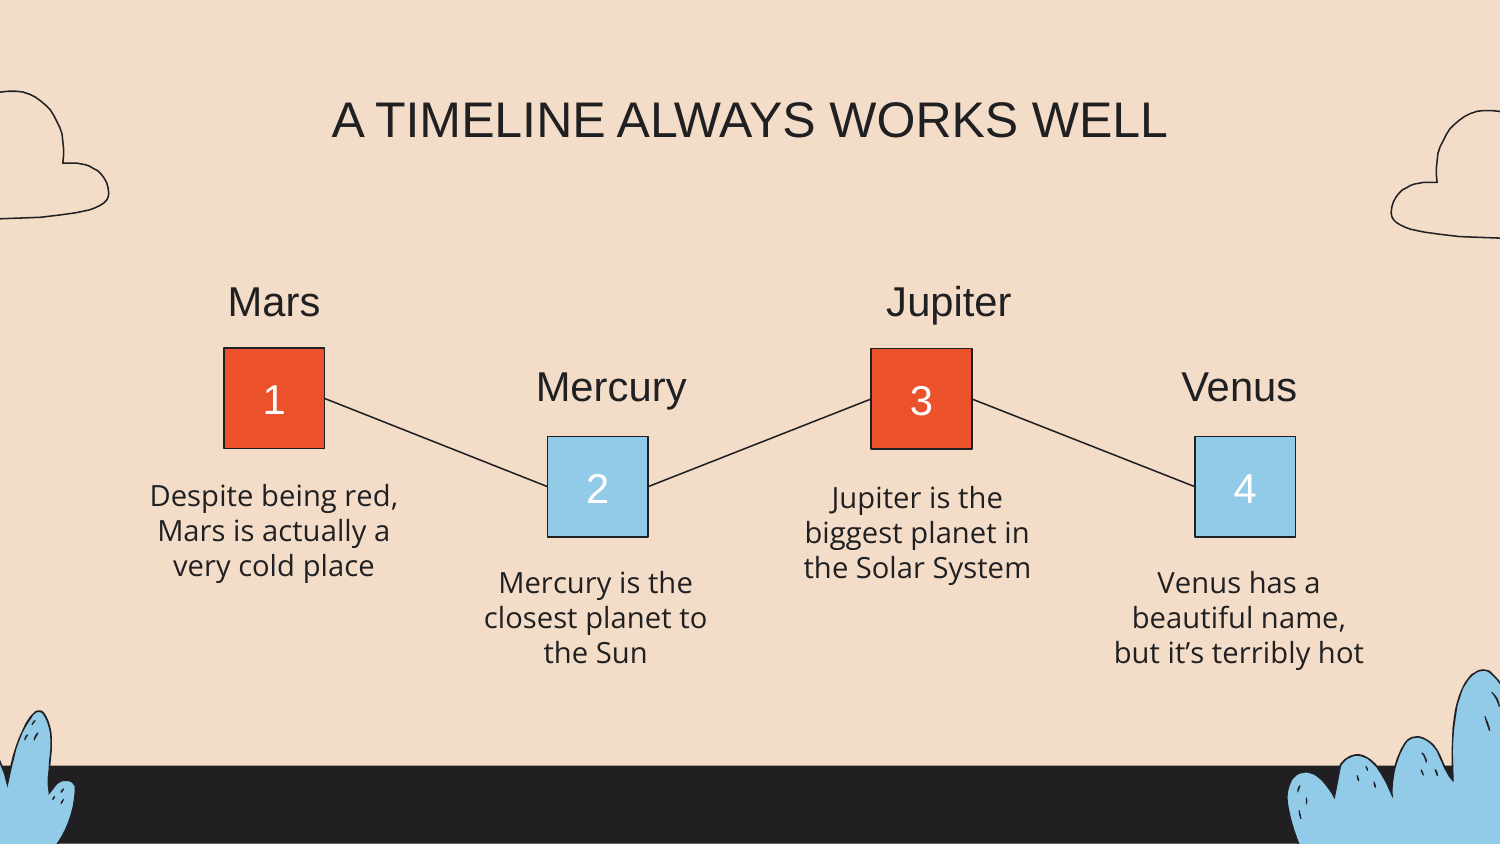

# A TIMELINE ALWAYS WORKS WELL
Mars
Jupiter
1
3
Venus
Mercury
2
4
Despite being red, Mars is actually a very cold place
Jupiter is the biggest planet in the Solar System
Mercury is the closest planet to the Sun
Venus has a beautiful name, but it’s terribly hot